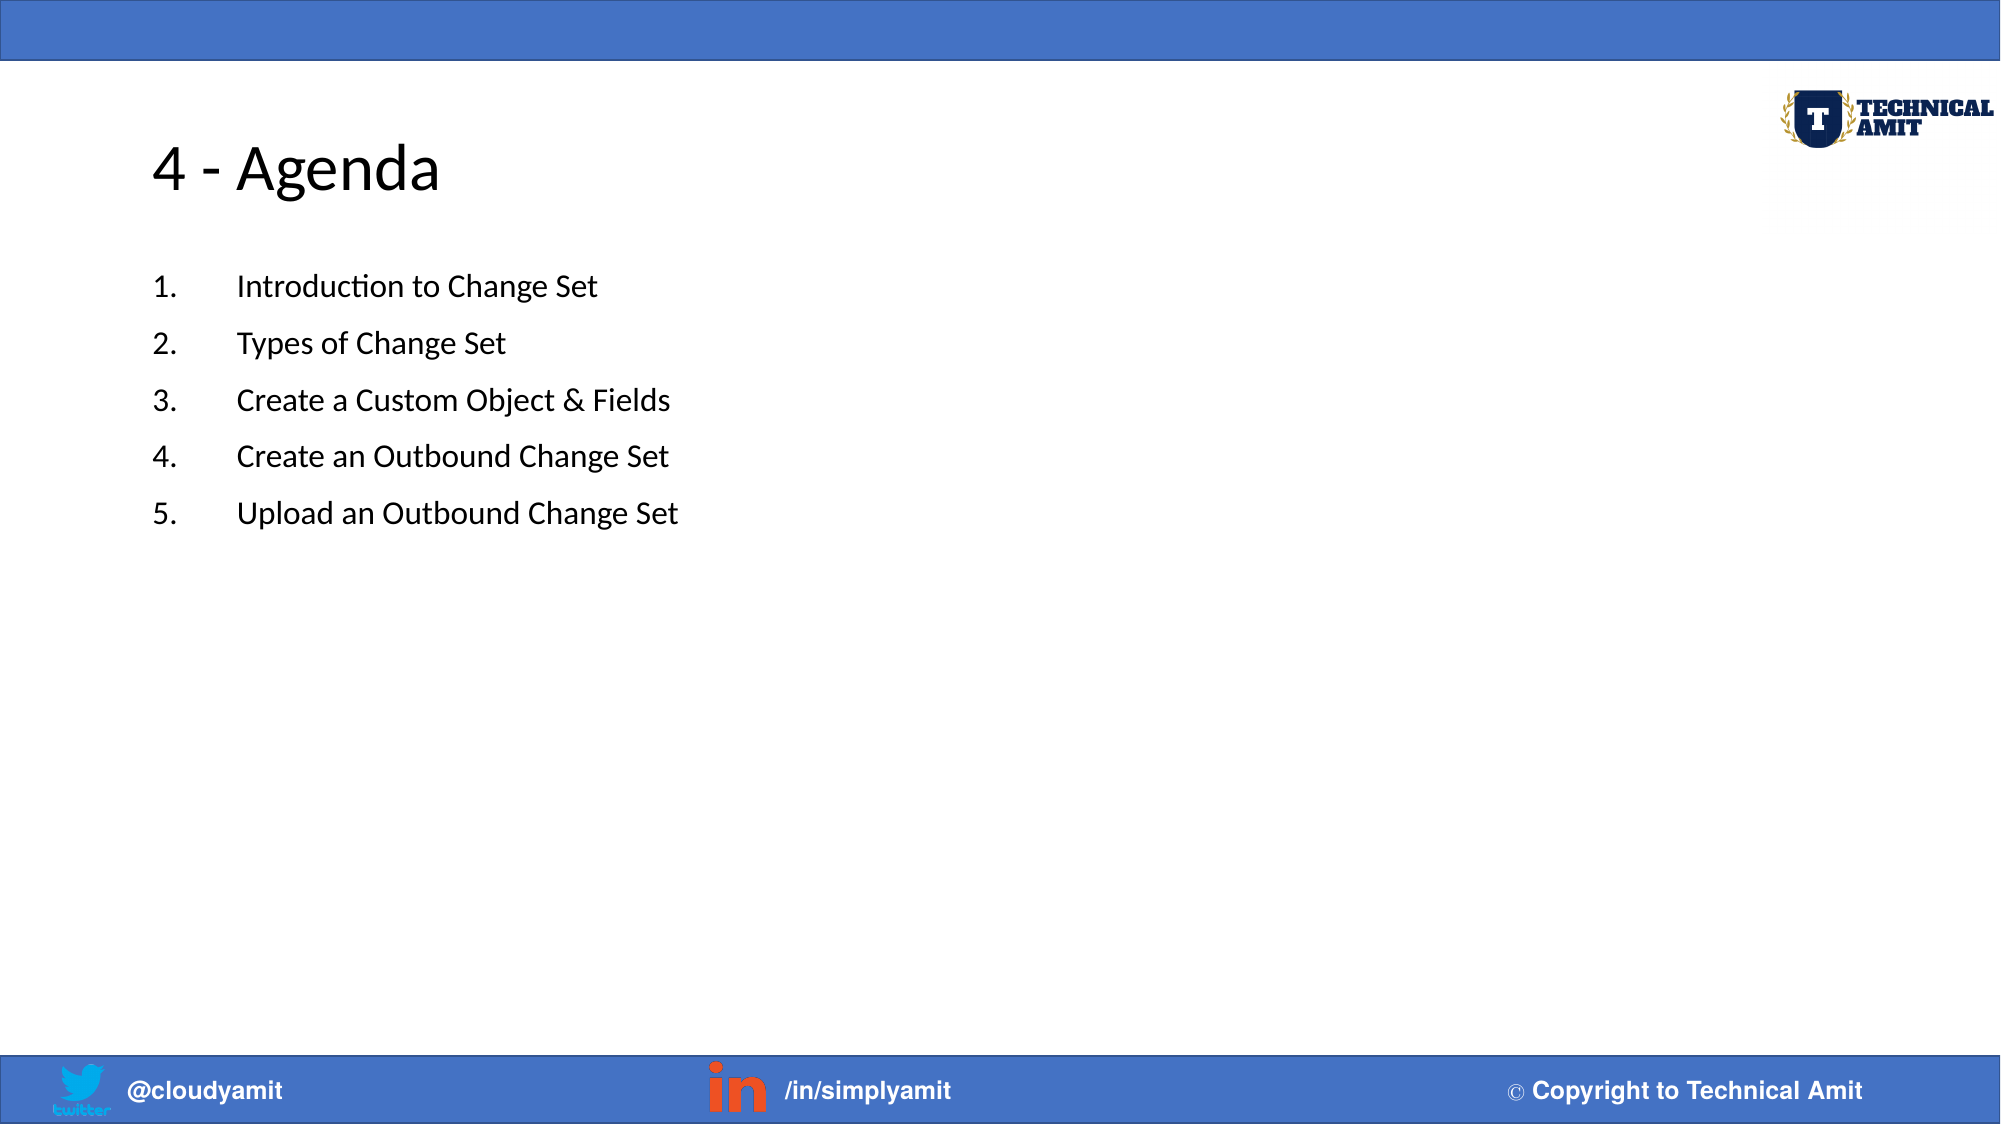

# 4 - Agenda
Introduction to Change Set
Types of Change Set
Create a Custom Object & Fields
Create an Outbound Change Set
Upload an Outbound Change Set